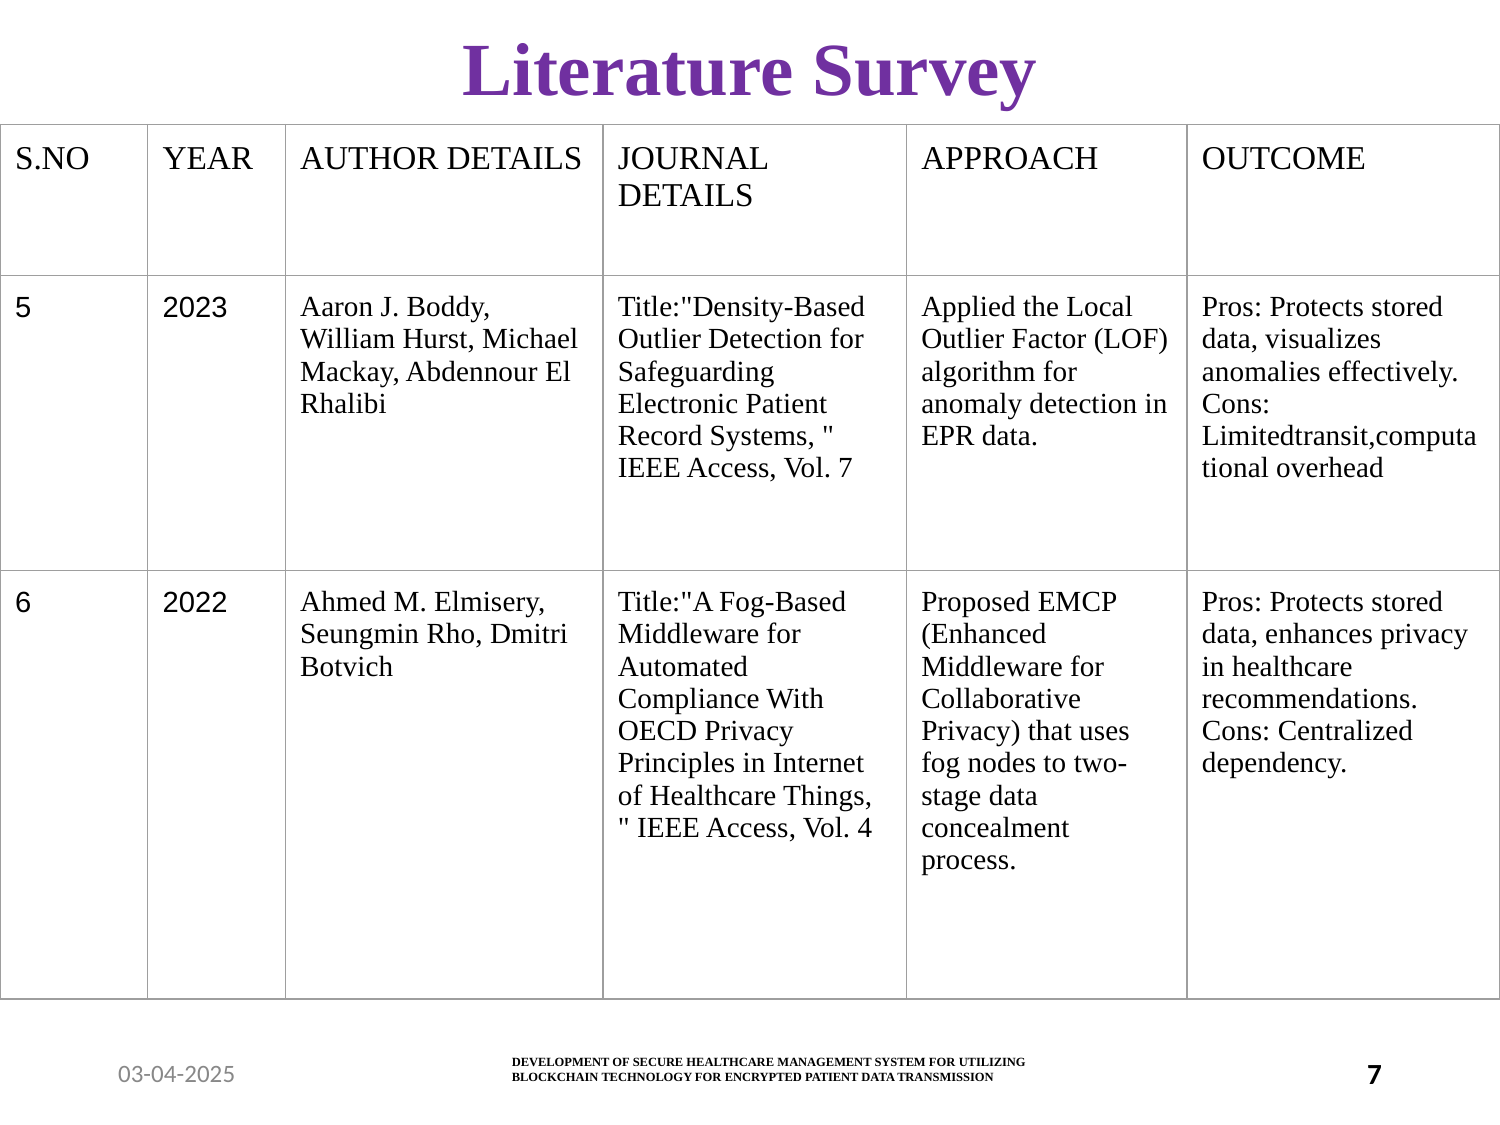

# Literature Survey
| S.NO | YEAR | AUTHOR DETAILS | JOURNAL DETAILS | APPROACH | OUTCOME |
| --- | --- | --- | --- | --- | --- |
| 5 | 2023 | Aaron J. Boddy, William Hurst, Michael Mackay, Abdennour El Rhalibi | Title:"Density-Based Outlier Detection for Safeguarding Electronic Patient Record Systems, " IEEE Access, Vol. 7 | Applied the Local Outlier Factor (LOF) algorithm for anomaly detection in EPR data. | Pros: Protects stored data, visualizes anomalies effectively. Cons: Limitedtransit,computational overhead |
| 6 | 2022 | Ahmed M. Elmisery, Seungmin Rho, Dmitri Botvich | Title:"A Fog-Based Middleware for Automated Compliance With OECD Privacy Principles in Internet of Healthcare Things, " IEEE Access, Vol. 4 | Proposed EMCP (Enhanced Middleware for Collaborative Privacy) that uses fog nodes to two-stage data concealment process. | Pros: Protects stored data, enhances privacy in healthcare recommendations. Cons: Centralized dependency. |
DEVELOPMENT OF SECURE HEALTHCARE MANAGEMENT SYSTEM FOR UTILIZING BLOCKCHAIN TECHNOLOGY FOR ENCRYPTED PATIENT DATA TRANSMISSION

03-04-2025
7